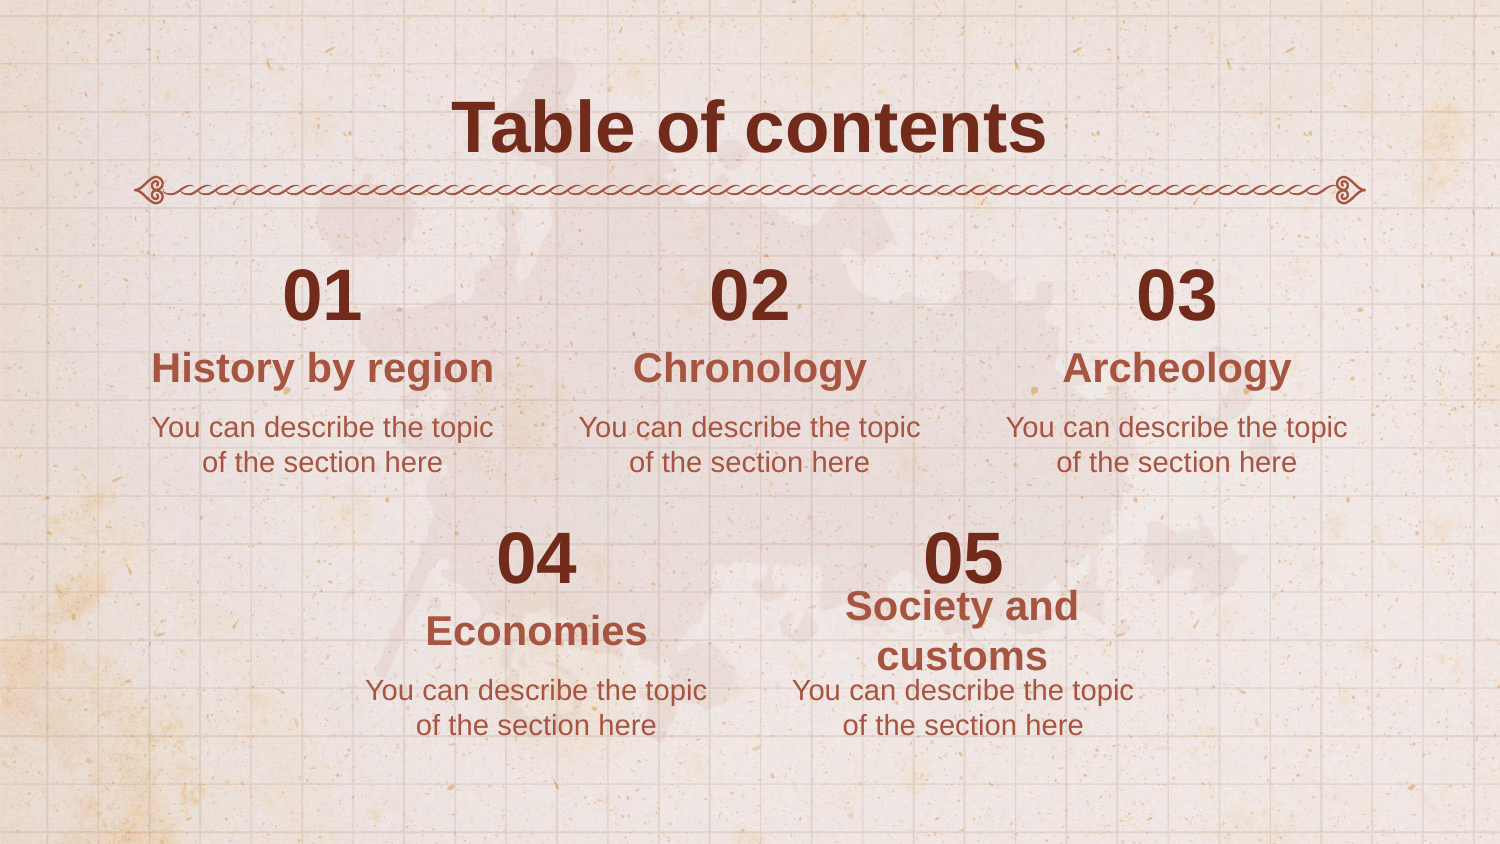

Table of contents

# 01
02
03
History by region
Chronology
Archeology
You can describe the topic of the section here
You can describe the topic of the section here
You can describe the topic of the section here
04
05
Economies
Society and customs
You can describe the topic of the section here
You can describe the topic of the section here